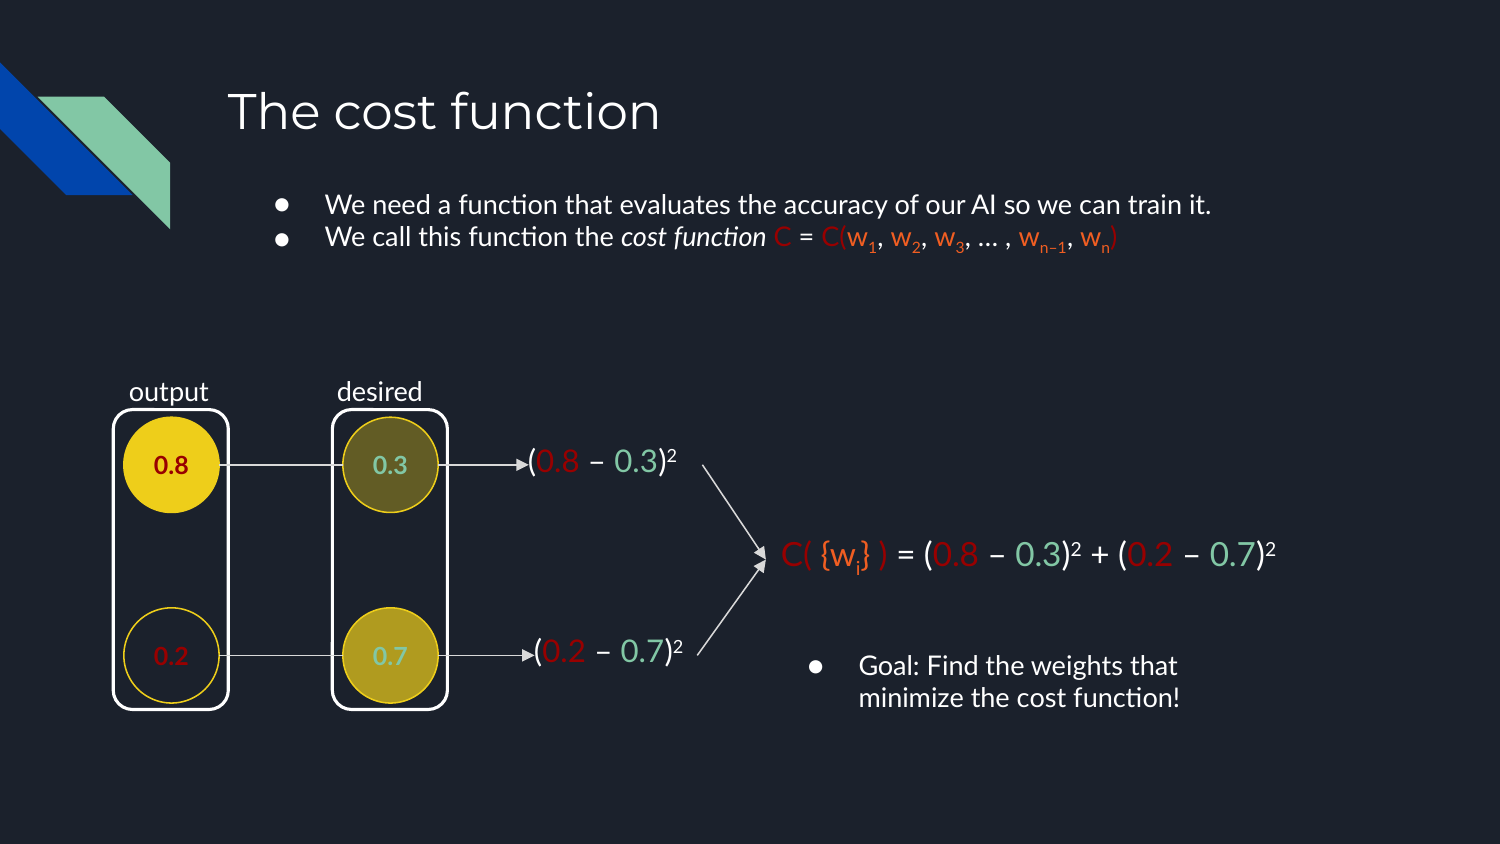

# The cost function
We need a function that evaluates the accuracy of our AI so we can train it.
We call this function the cost function C = C(w1, w2, w3, … , wn–1, wn)
output

0.8
0.2
desired

0.3
0.7
(0.8 – 0.3)2
(0.2 – 0.7)2
C( {wi} ) = (0.8 – 0.3)2 + (0.2 – 0.7)2
Goal: Find the weights that minimize the cost function!